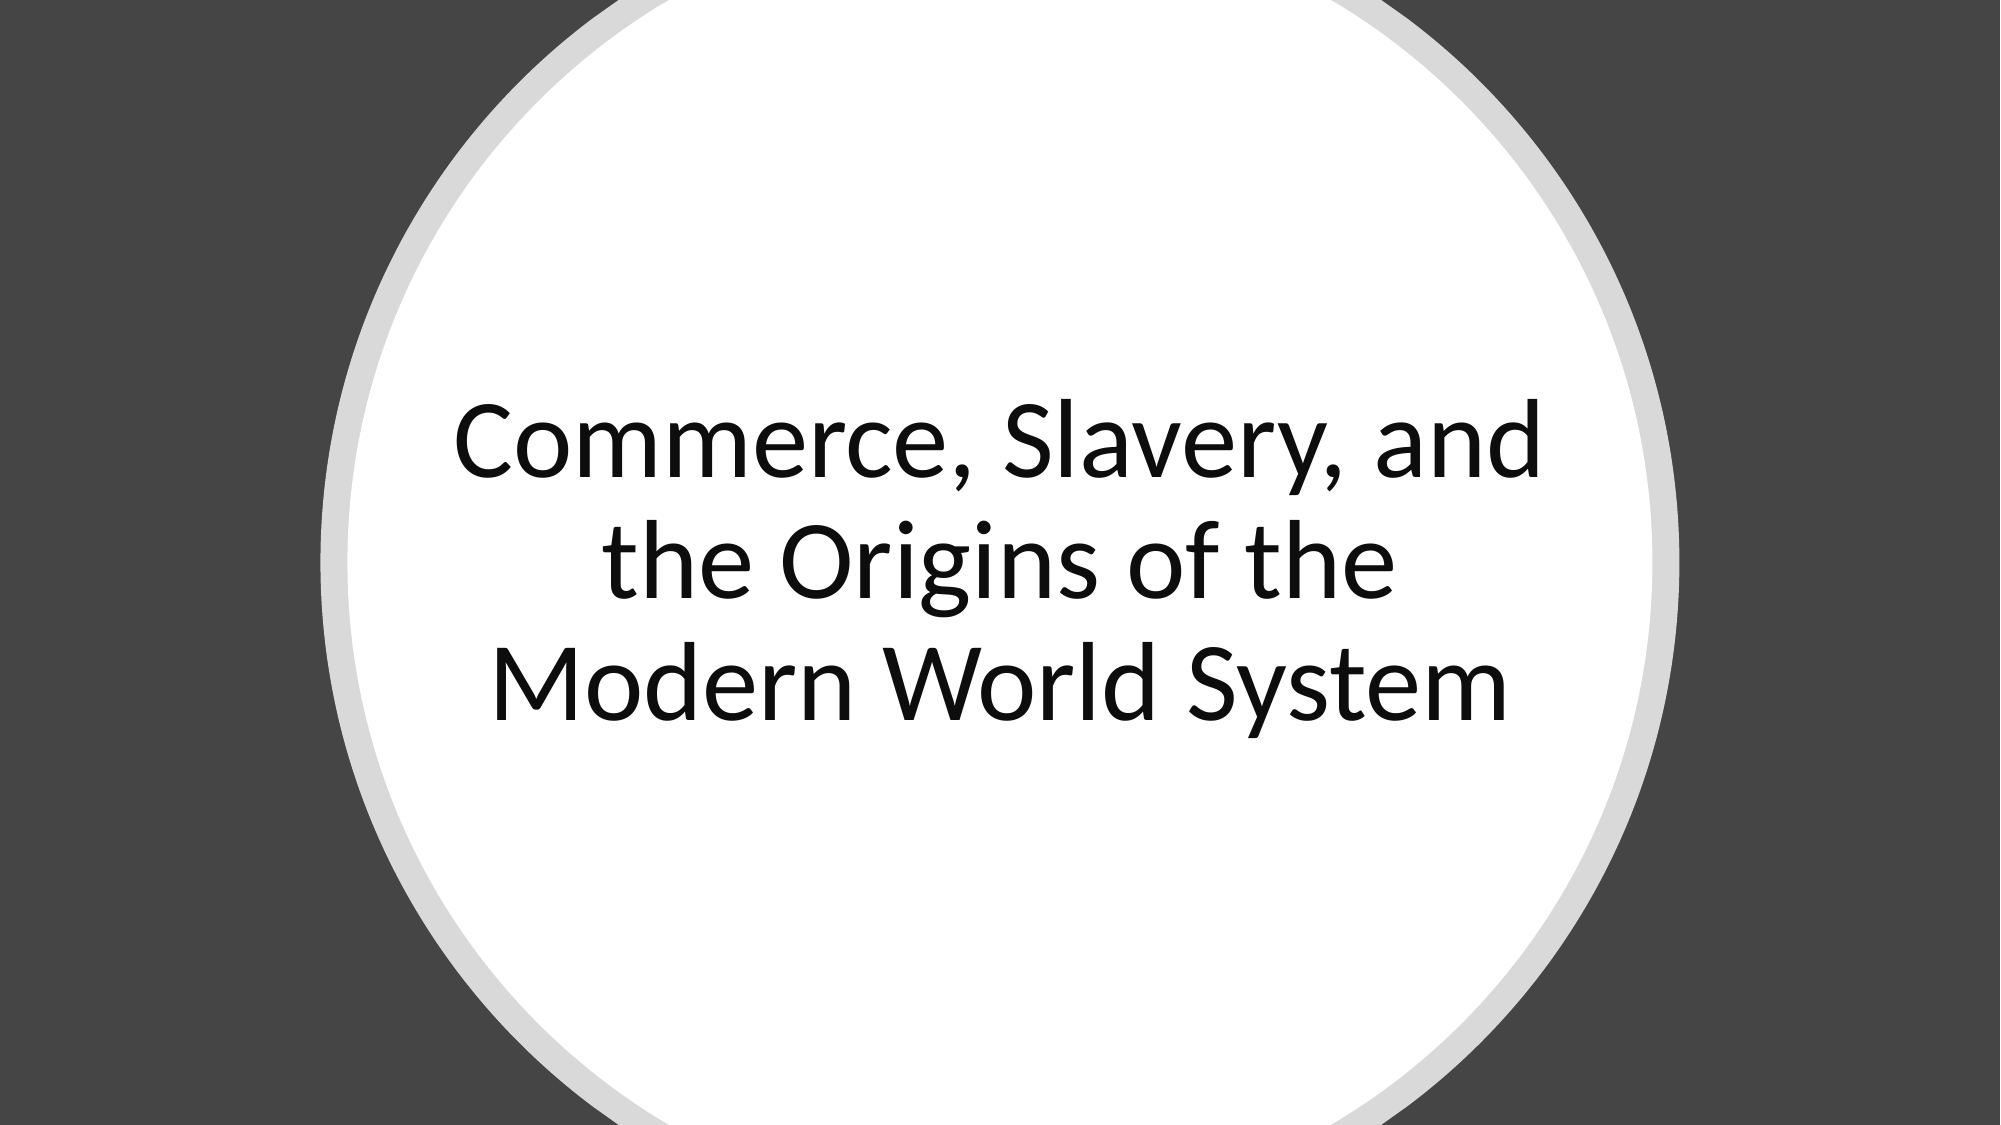

# Commerce, Slavery, and the Origins of the Modern World System